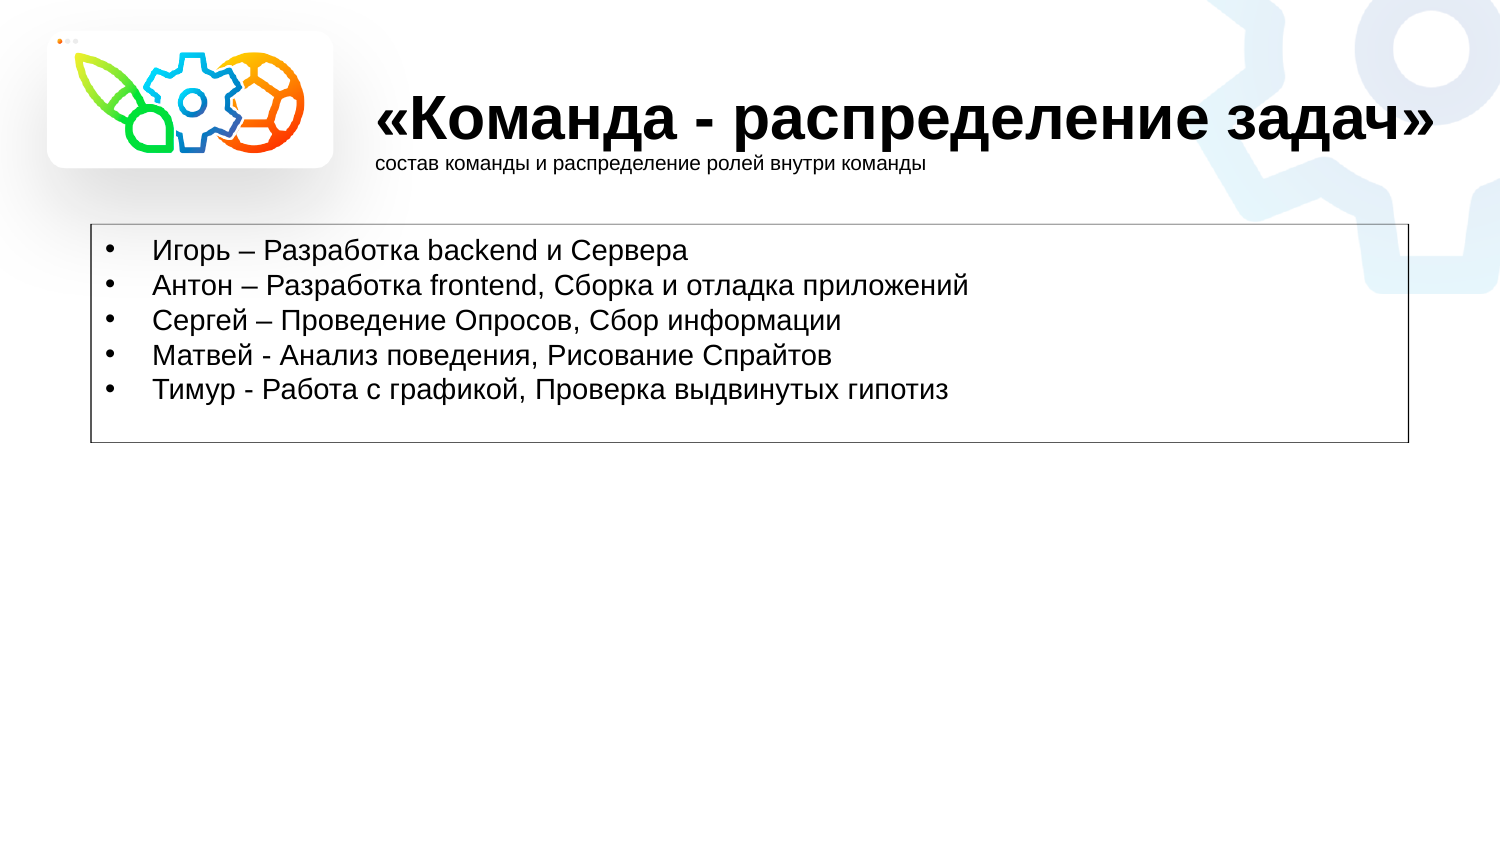

«Команда - распределение задач»
состав команды и распределение ролей внутри команды

Игорь – Разработка backend и Сервера
Антон – Разработка frontend, Сборка и отладка приложений
Сергей – Проведение Опросов, Сбор информации
Матвей - Анализ поведения, Рисование Спрайтов
Тимур - Работа с графикой, Проверка выдвинутых гипотиз